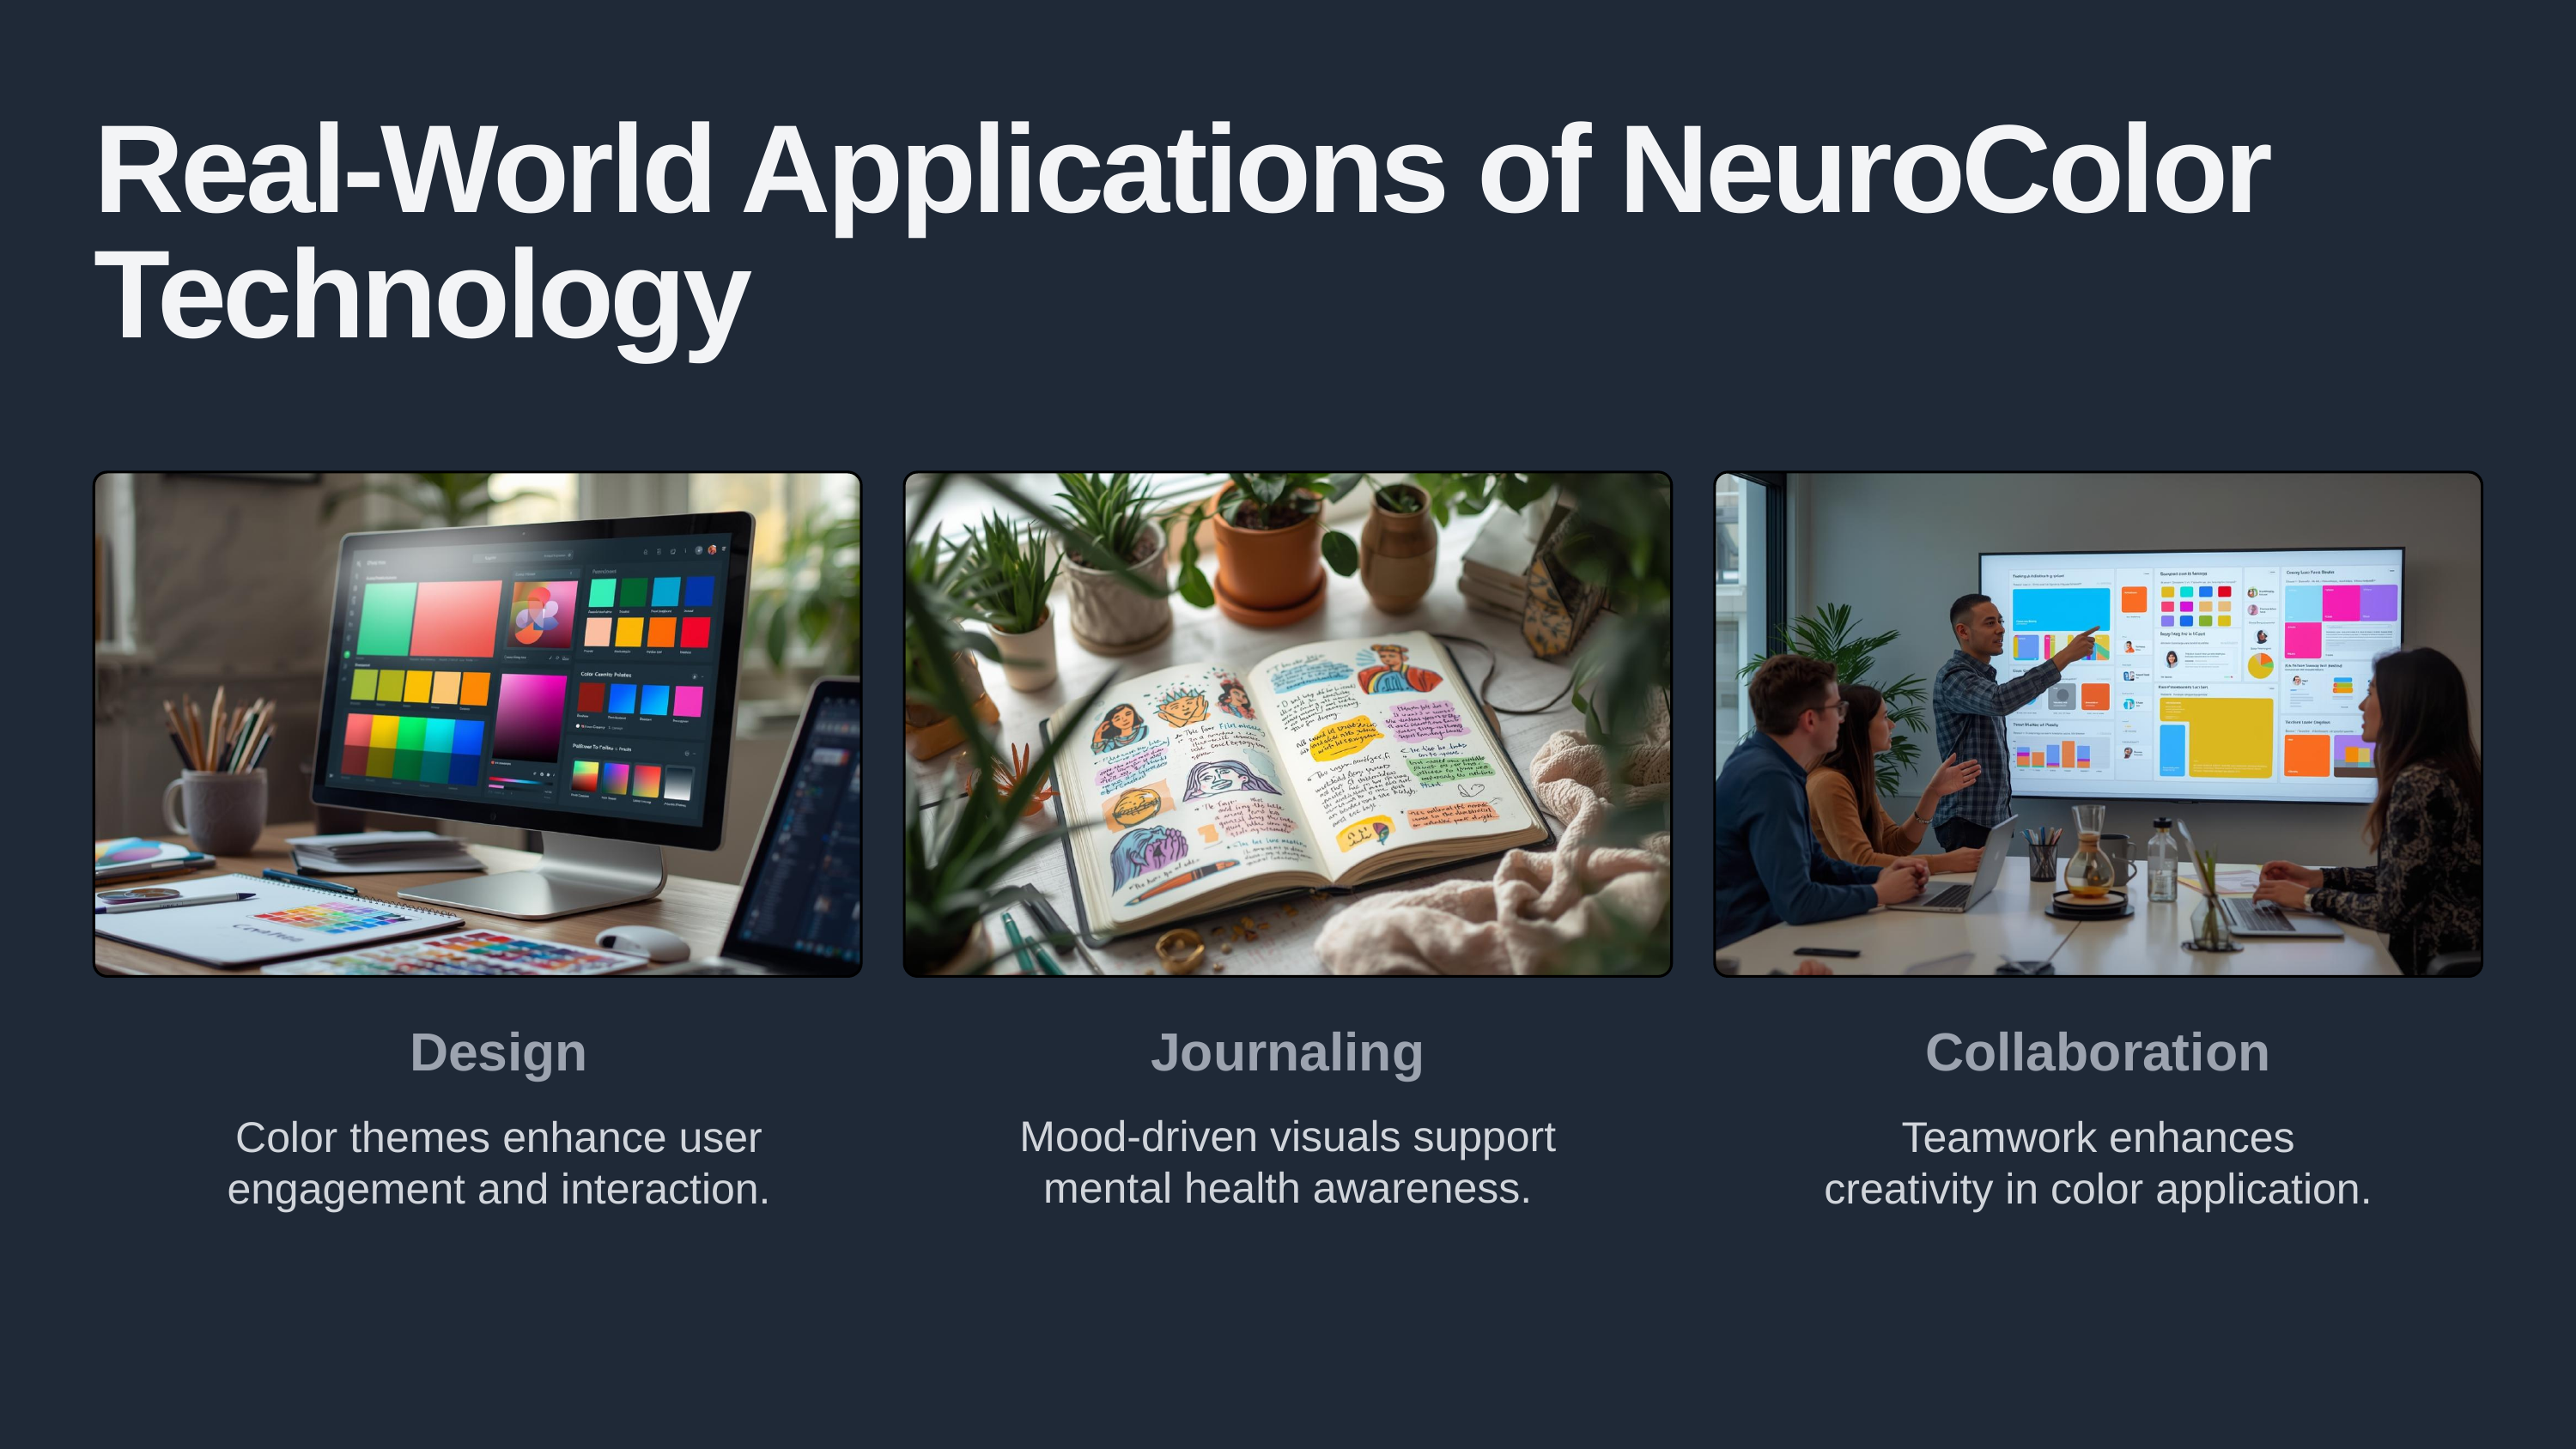

Real-World Applications of NeuroColor Technology

Journaling
Mood-driven visuals support mental health awareness.
Design
Color themes enhance user engagement and interaction.
Collaboration
Teamwork enhances creativity in color application.